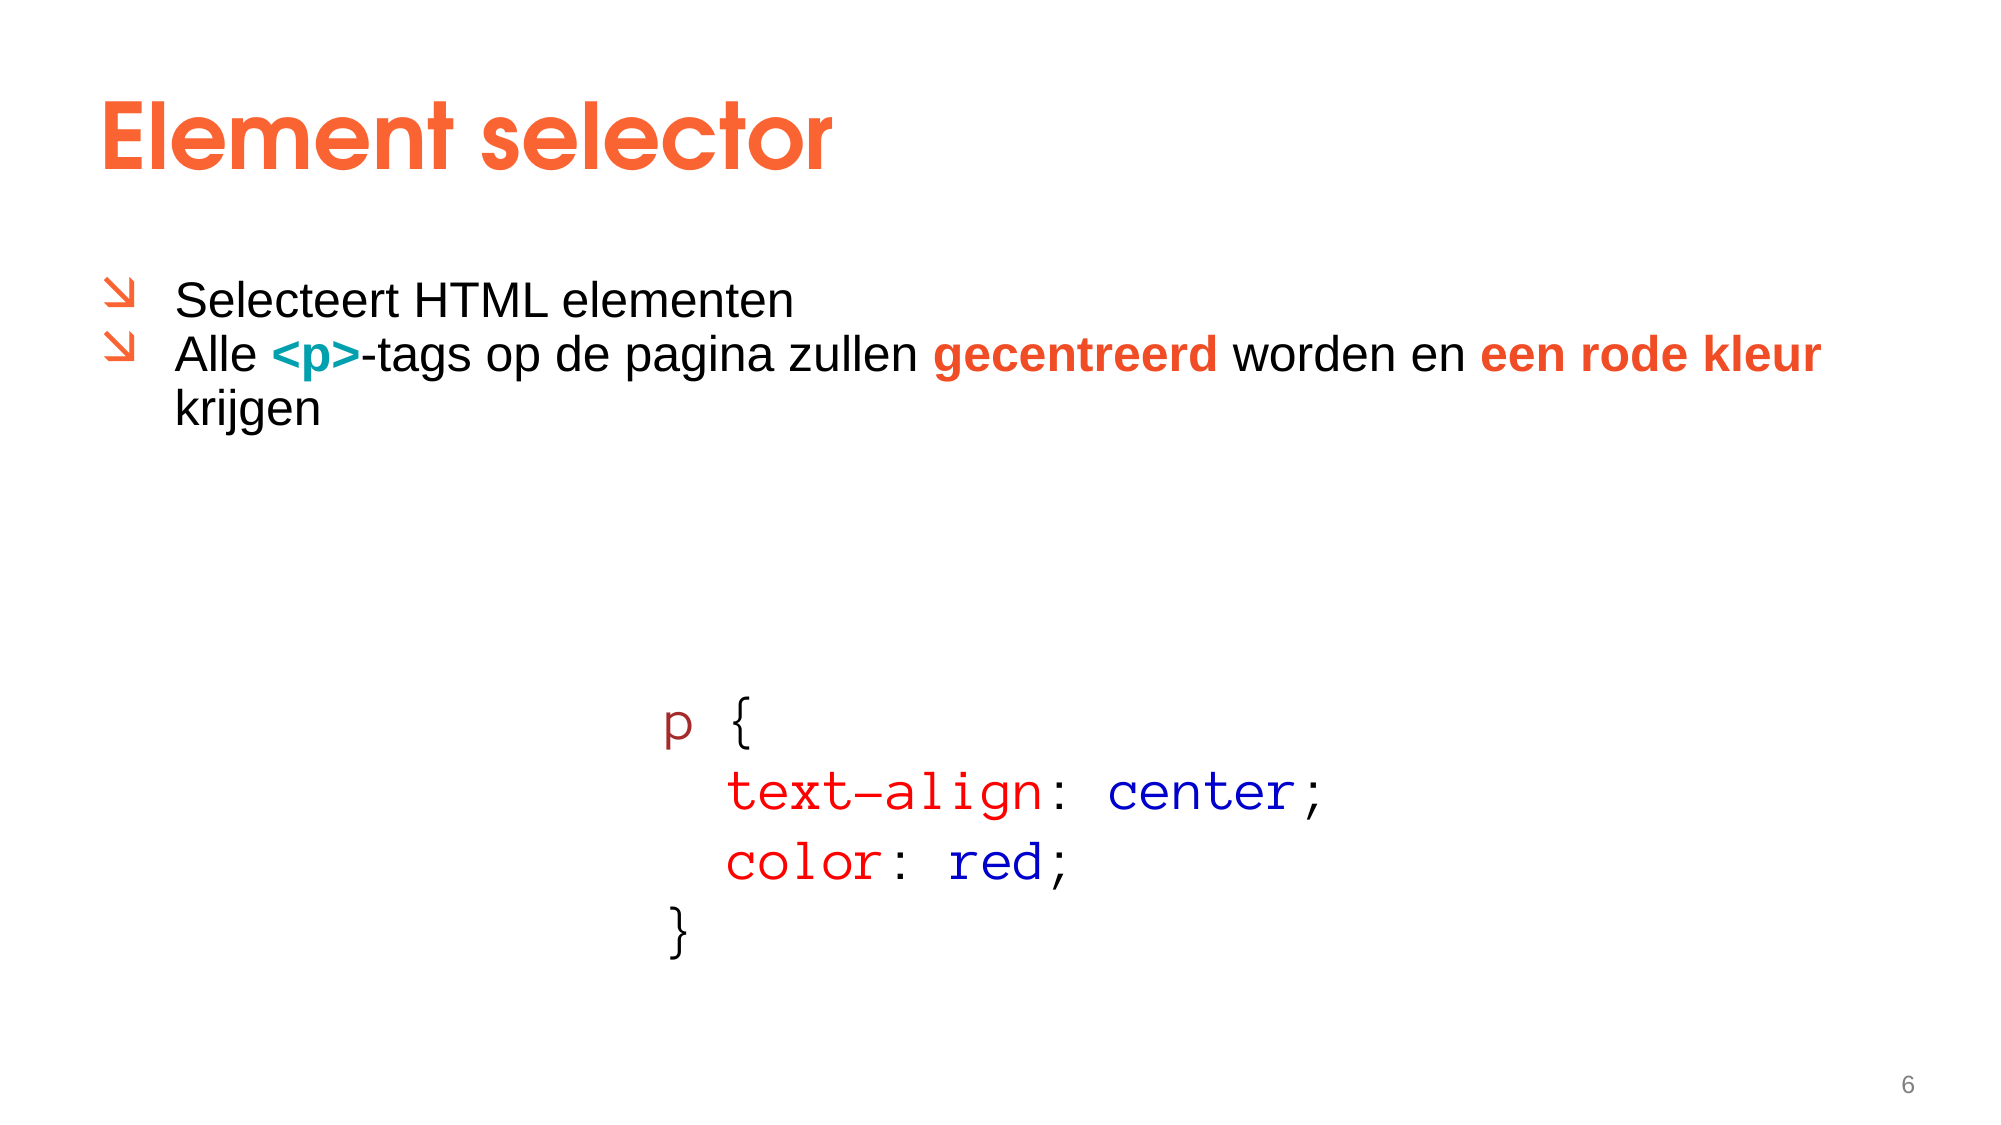

# Element selector
Selecteert HTML elementen
Alle <p>-tags op de pagina zullen gecentreerd worden en een rode kleur krijgen
p {
  text-align: center;
  color: red;
}

6